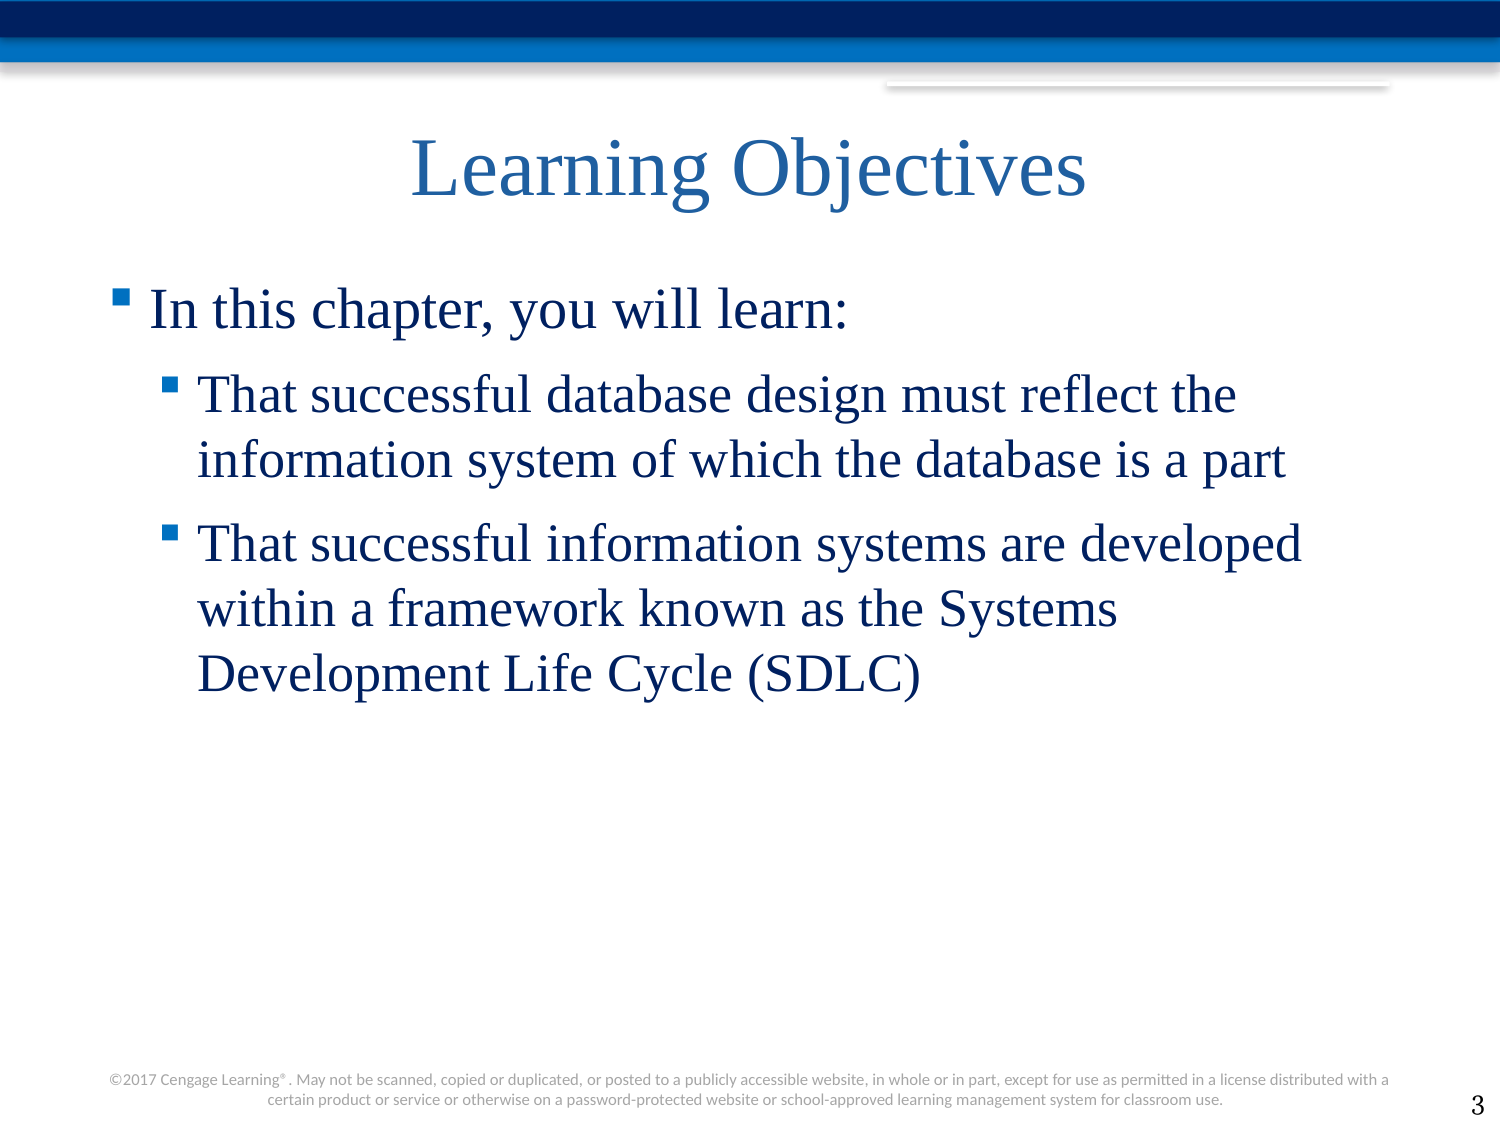

# Learning Objectives
In this chapter, you will learn:
That successful database design must reflect the information system of which the database is a part
That successful information systems are developed within a framework known as the Systems Development Life Cycle (SDLC)

3